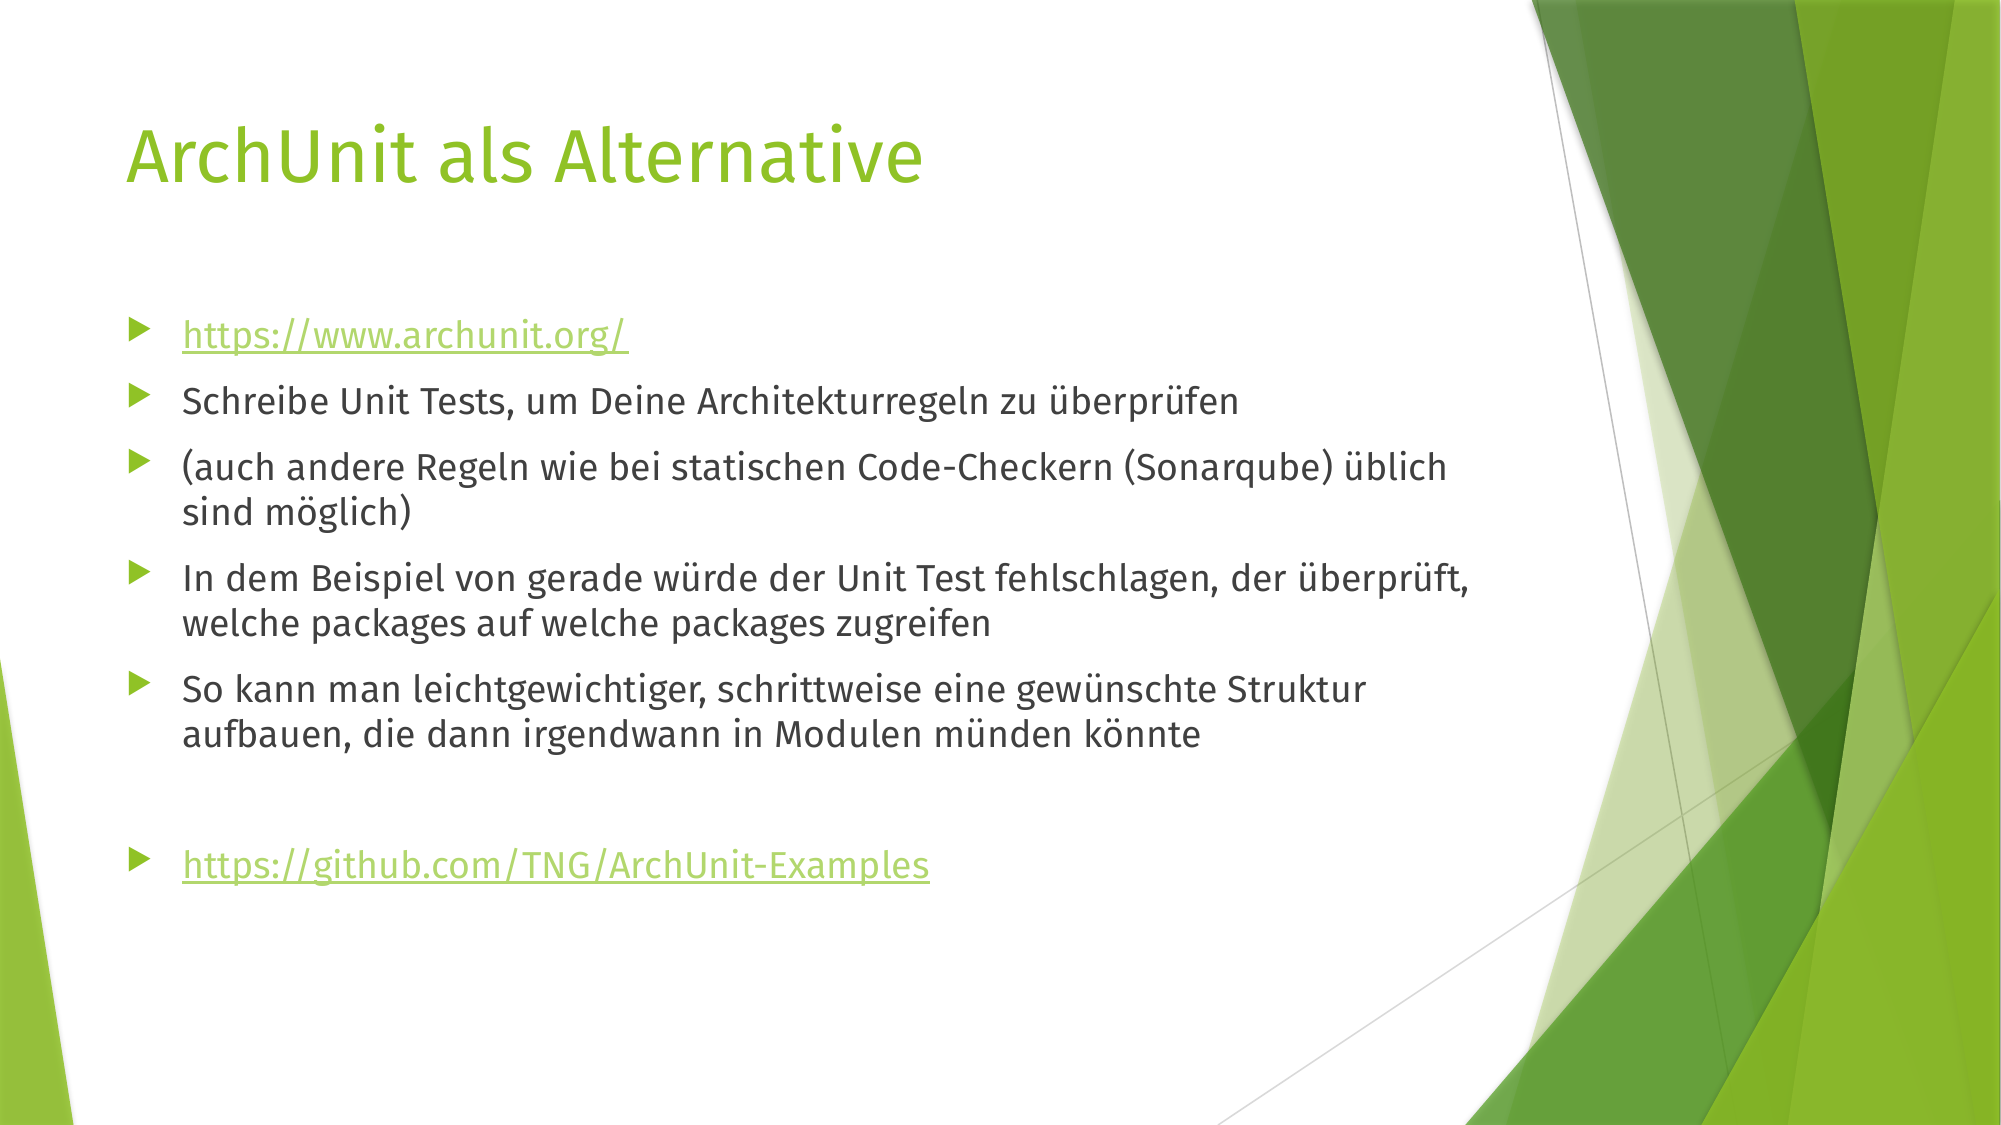

# ArchUnit als Alternative
https://www.archunit.org/
Schreibe Unit Tests, um Deine Architekturregeln zu überprüfen
(auch andere Regeln wie bei statischen Code-Checkern (Sonarqube) üblich sind möglich)
In dem Beispiel von gerade würde der Unit Test fehlschlagen, der überprüft, welche packages auf welche packages zugreifen
So kann man leichtgewichtiger, schrittweise eine gewünschte Struktur aufbauen, die dann irgendwann in Modulen münden könnte

https://github.com/TNG/ArchUnit-Examples